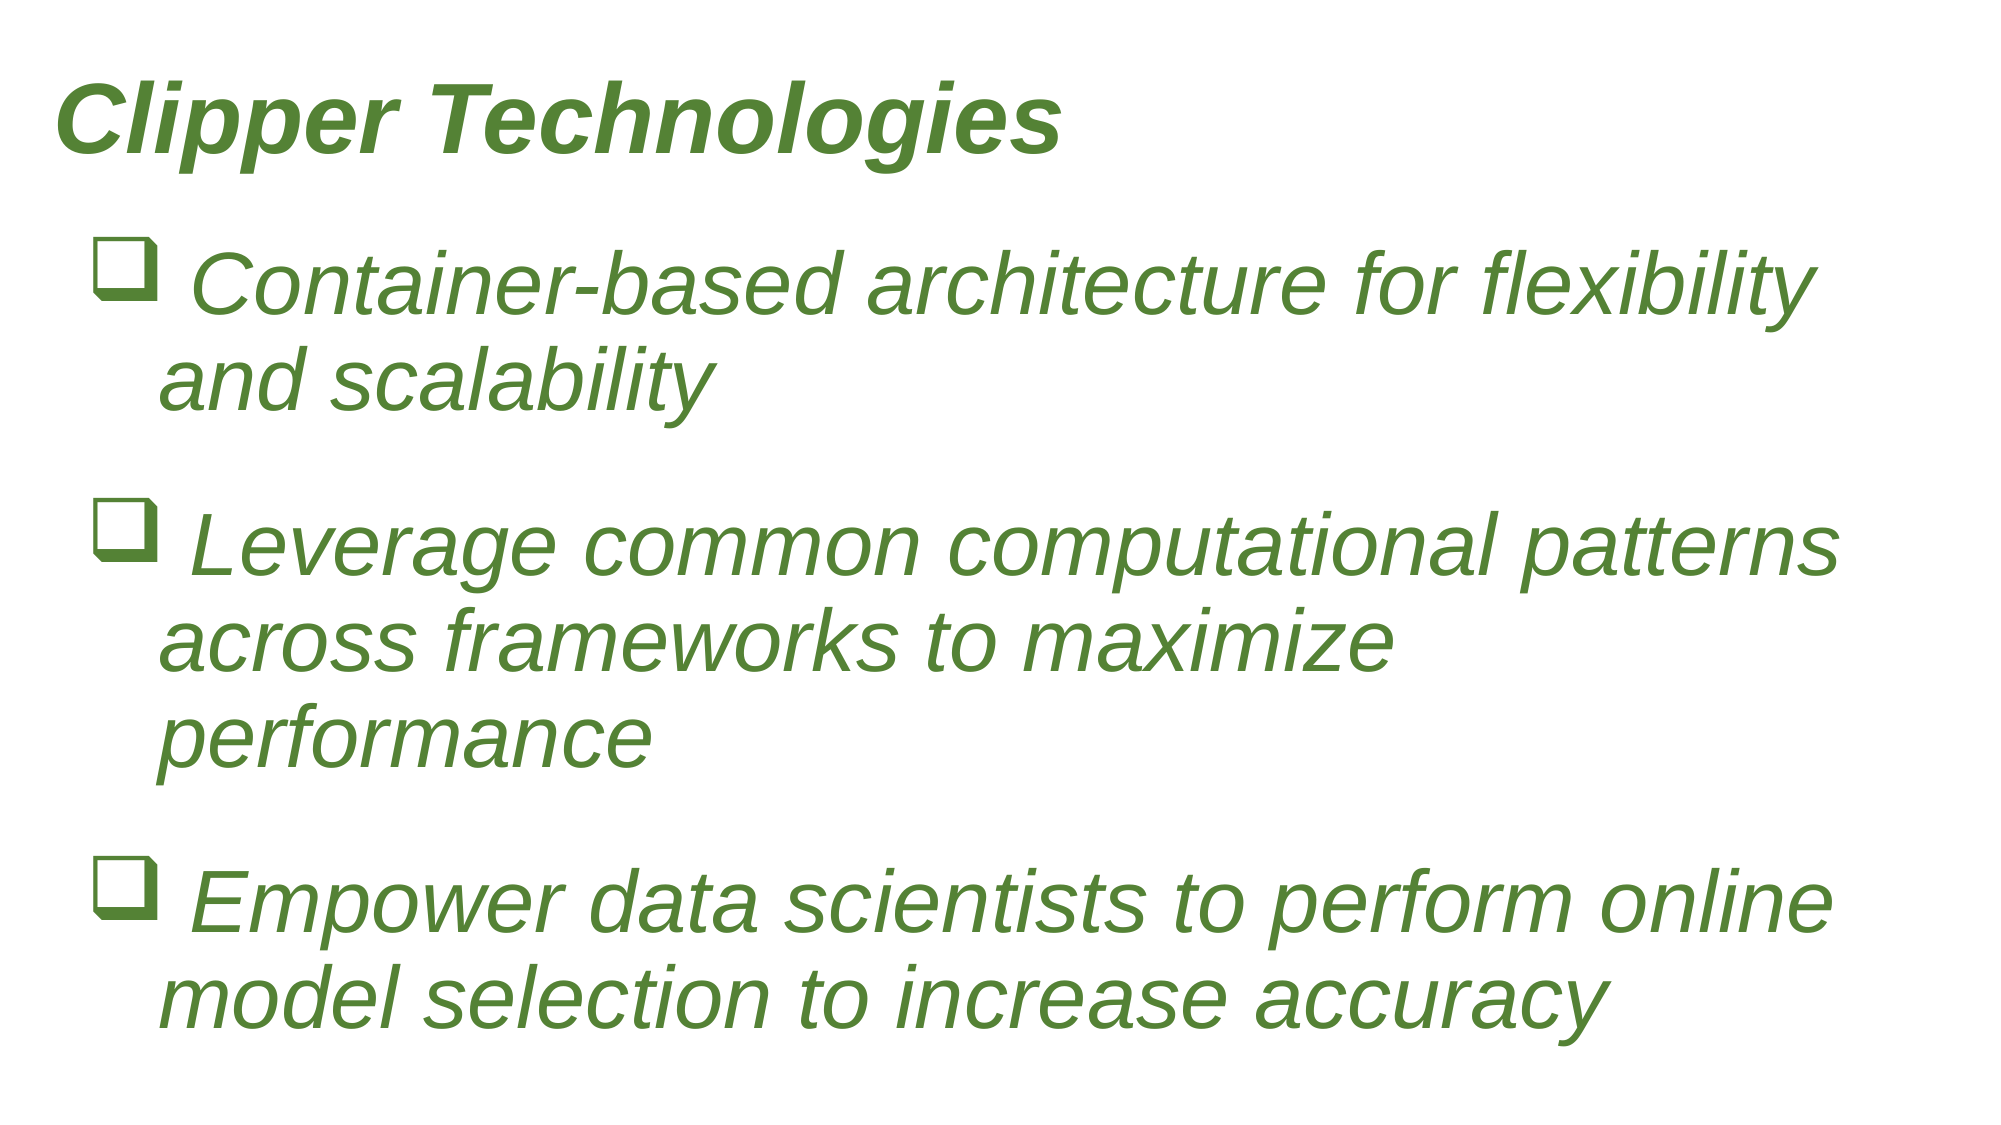

Clipper Technologies
 Container-based architecture for flexibility and scalability
 Leverage common computational patterns across frameworks to maximize performance
 Empower data scientists to perform online model selection to increase accuracy